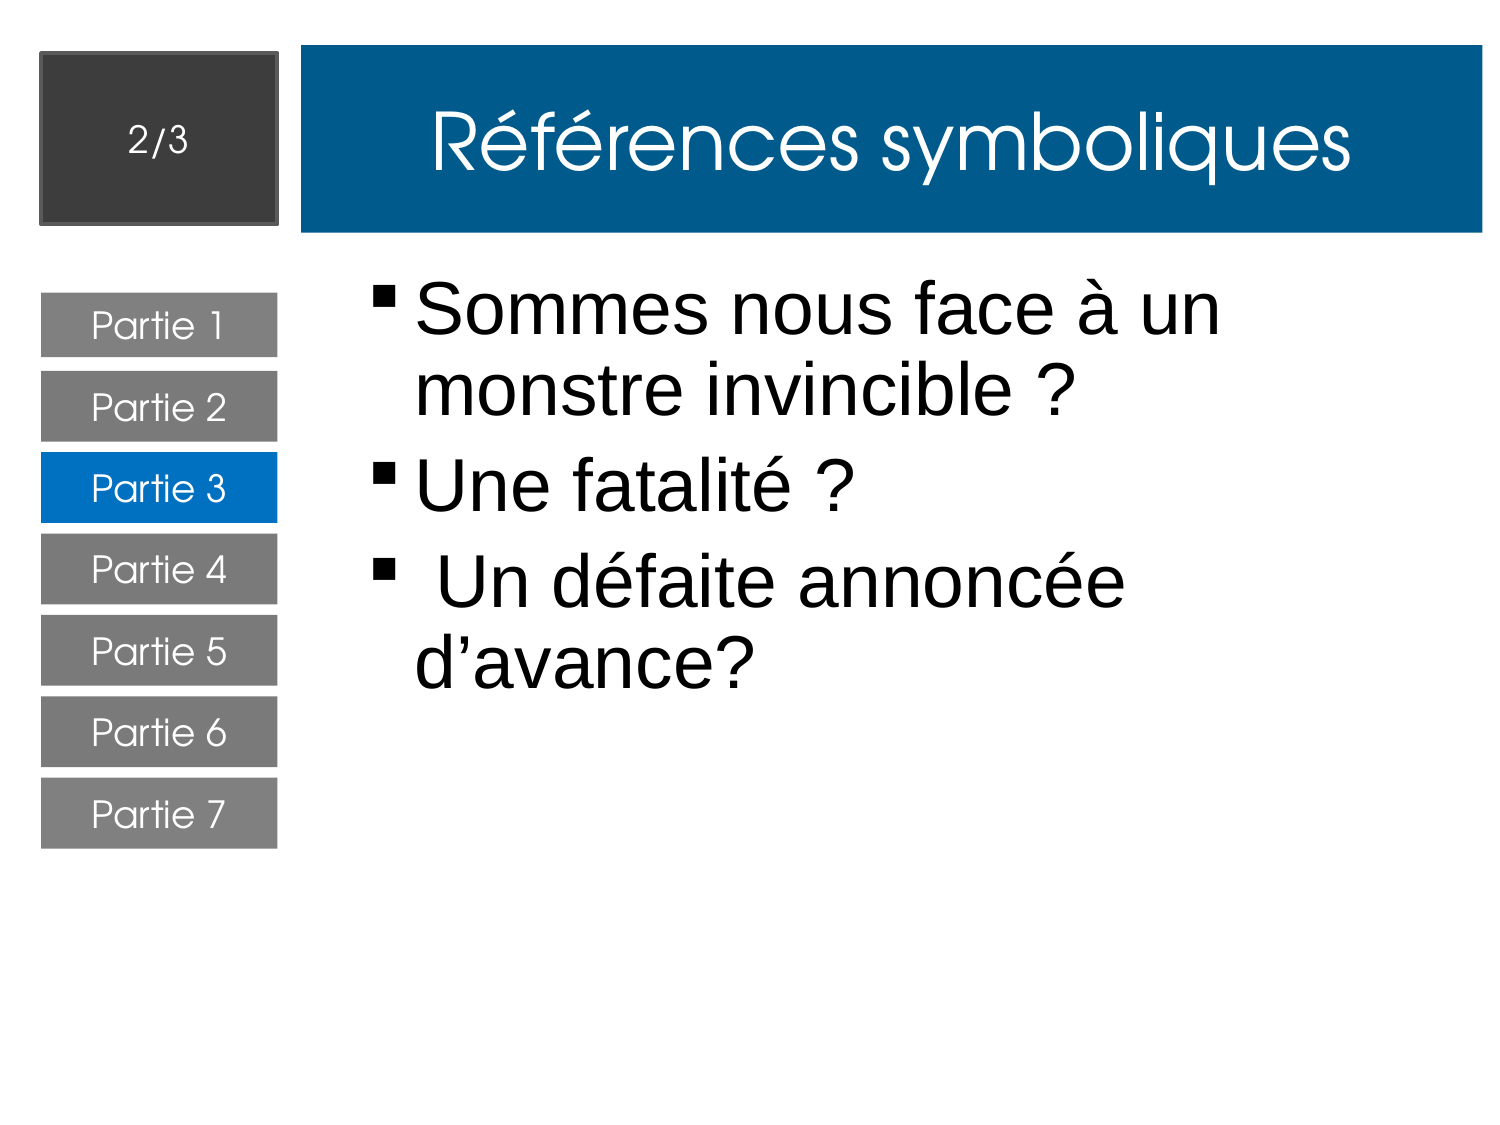

# Références symboliques
2/3
Sommes nous face à un monstre invincible ?
Une fatalité ?
 Un défaite annoncée d’avance?

Partie 1
Partie 2
Partie 3
Partie 4
Partie 5
Partie 6
Partie 7